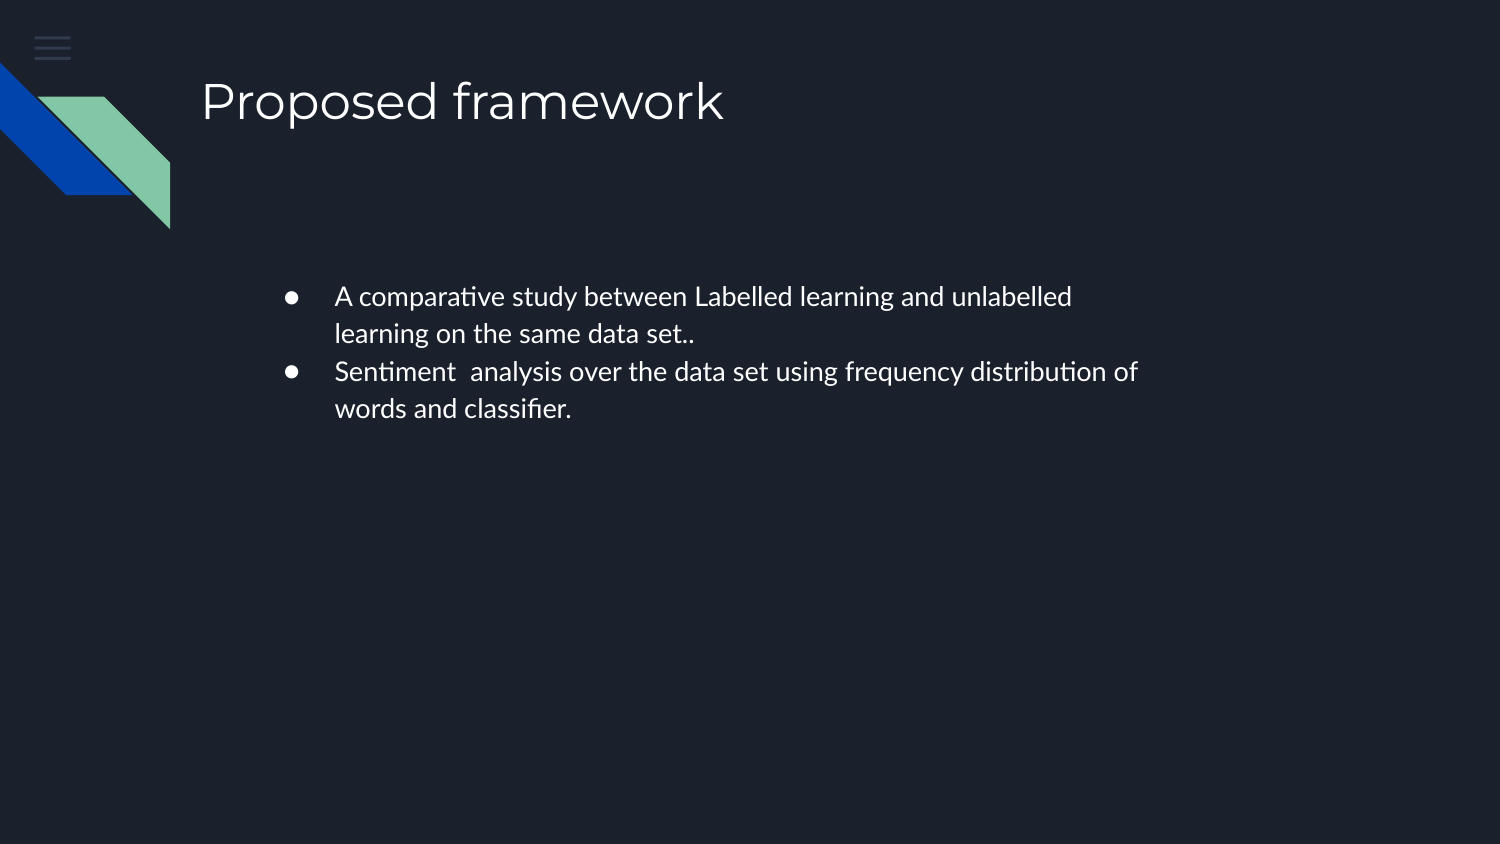

# Proposed framework
A comparative study between Labelled learning and unlabelled learning on the same data set..
Sentiment  analysis over the data set using frequency distribution of words and classifier.